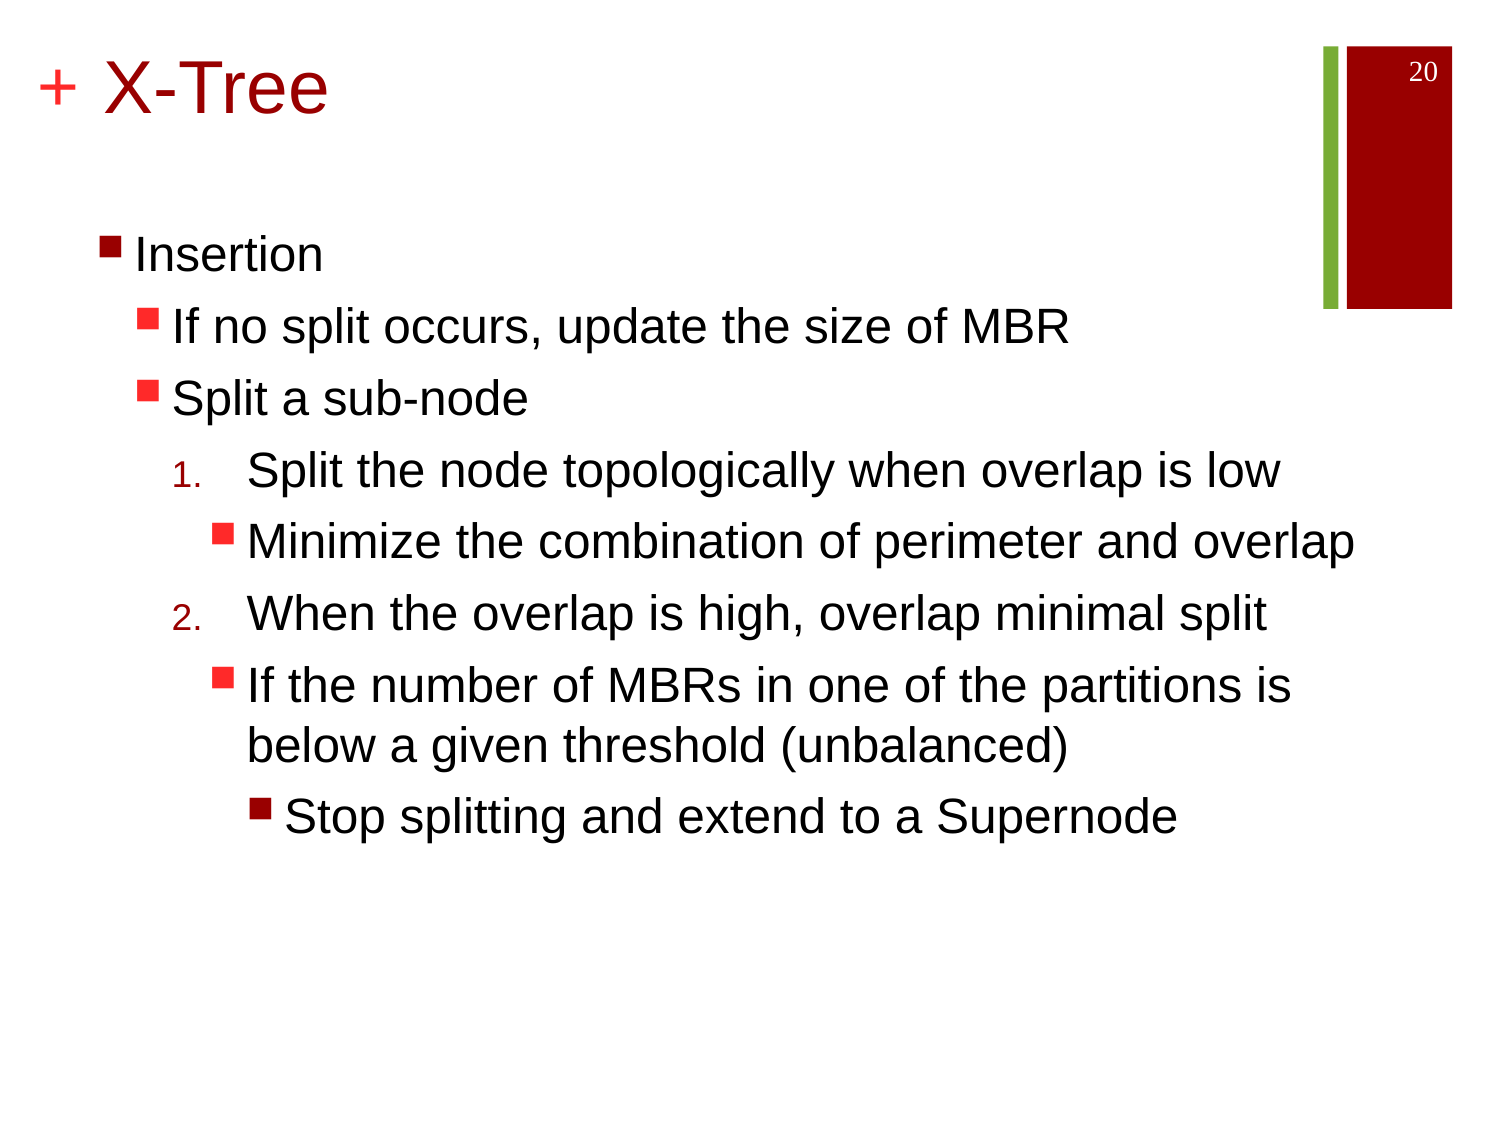

# X-Tree
20
Insertion
If no split occurs, update the size of MBR
Split a sub-node
Split the node topologically when overlap is low
Minimize the combination of perimeter and overlap
When the overlap is high, overlap minimal split
If the number of MBRs in one of the partitions is below a given threshold (unbalanced)
Stop splitting and extend to a Supernode